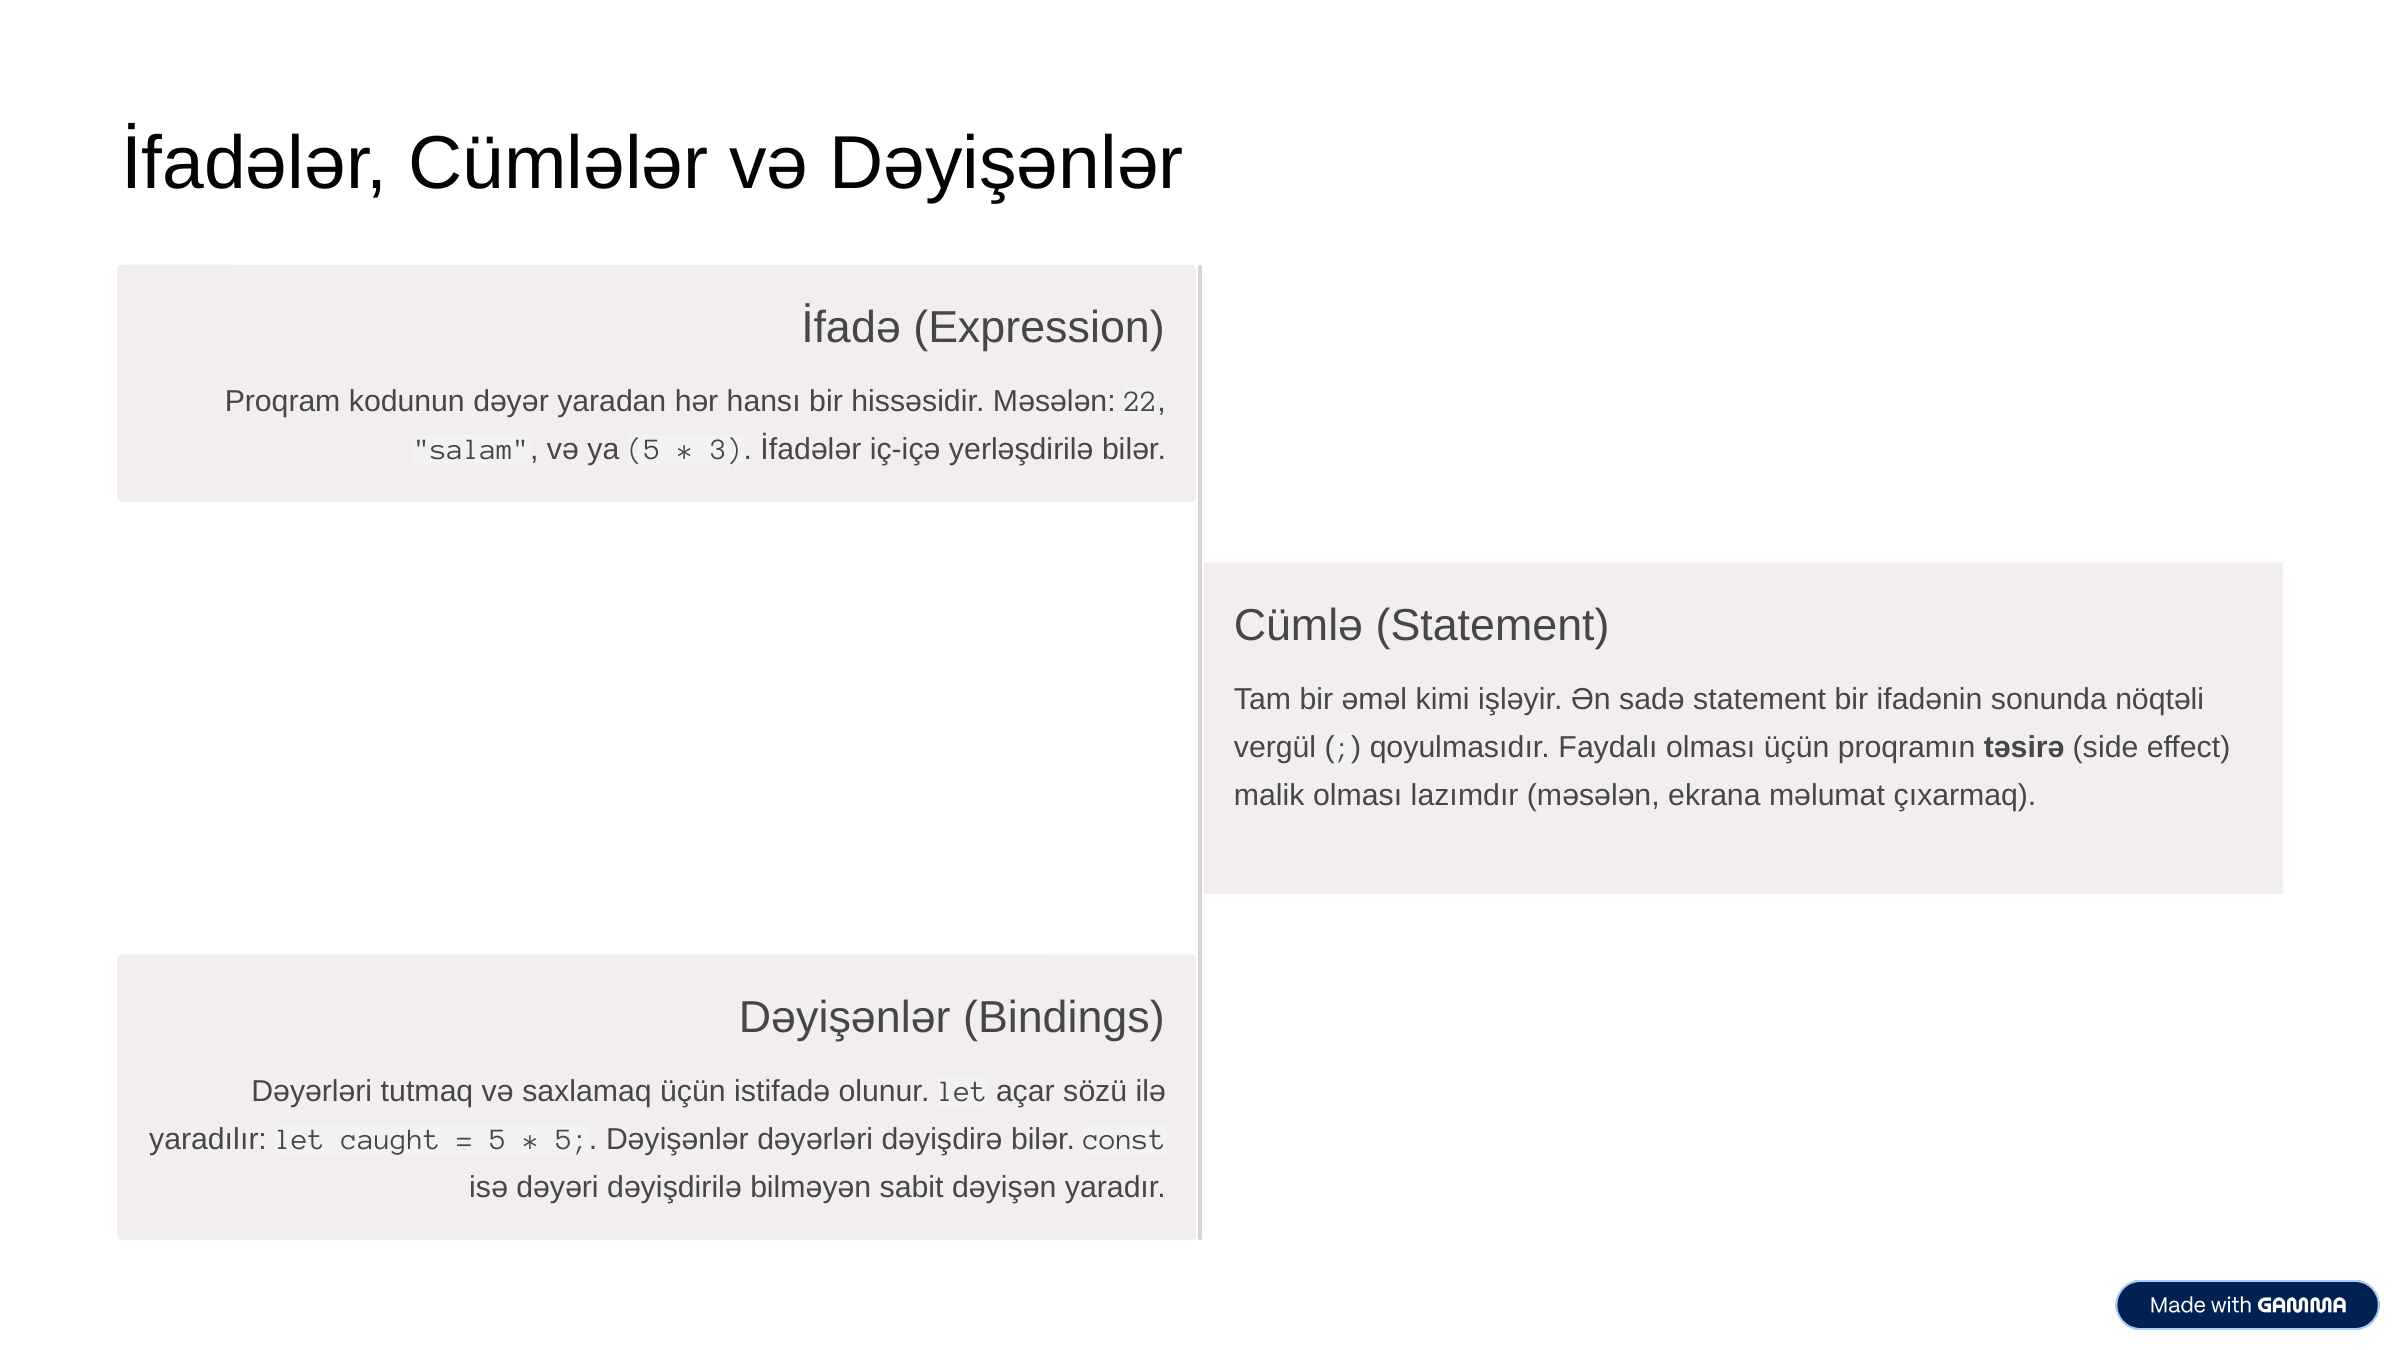

İfadələr, Cümlələr və Dəyişənlər

İfadə (Expression)
Proqram kodunun dəyər yaradan hər hansı bir hissəsidir. Məsələn: 22, "salam", və ya (5 * 3). İfadələr iç-içə yerləşdirilə bilər.

Cümlə (Statement)
Tam bir əməl kimi işləyir. Ən sadə statement bir ifadənin sonunda nöqtəli vergül (;) qoyulmasıdır. Faydalı olması üçün proqramın təsirə (side effect) malik olması lazımdır (məsələn, ekrana məlumat çıxarmaq).

Dəyişənlər (Bindings)
Dəyərləri tutmaq və saxlamaq üçün istifadə olunur. let açar sözü ilə yaradılır: let caught = 5 * 5;. Dəyişənlər dəyərləri dəyişdirə bilər. const isə dəyəri dəyişdirilə bilməyən sabit dəyişən yaradır.